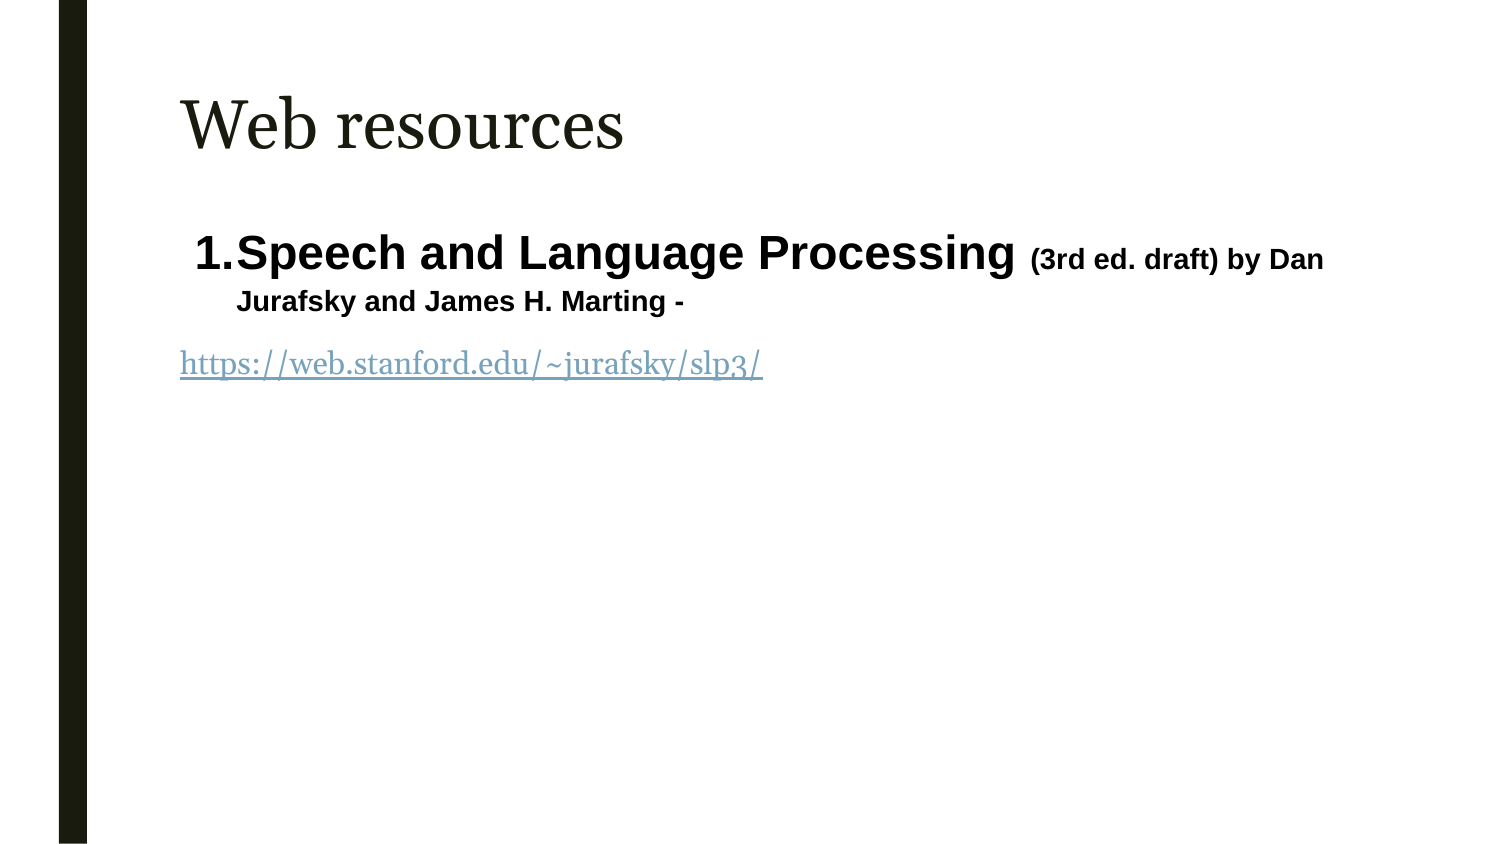

# Web resources
Speech and Language Processing (3rd ed. draft) by Dan Jurafsky and James H. Marting -
https://web.stanford.edu/~jurafsky/slp3/